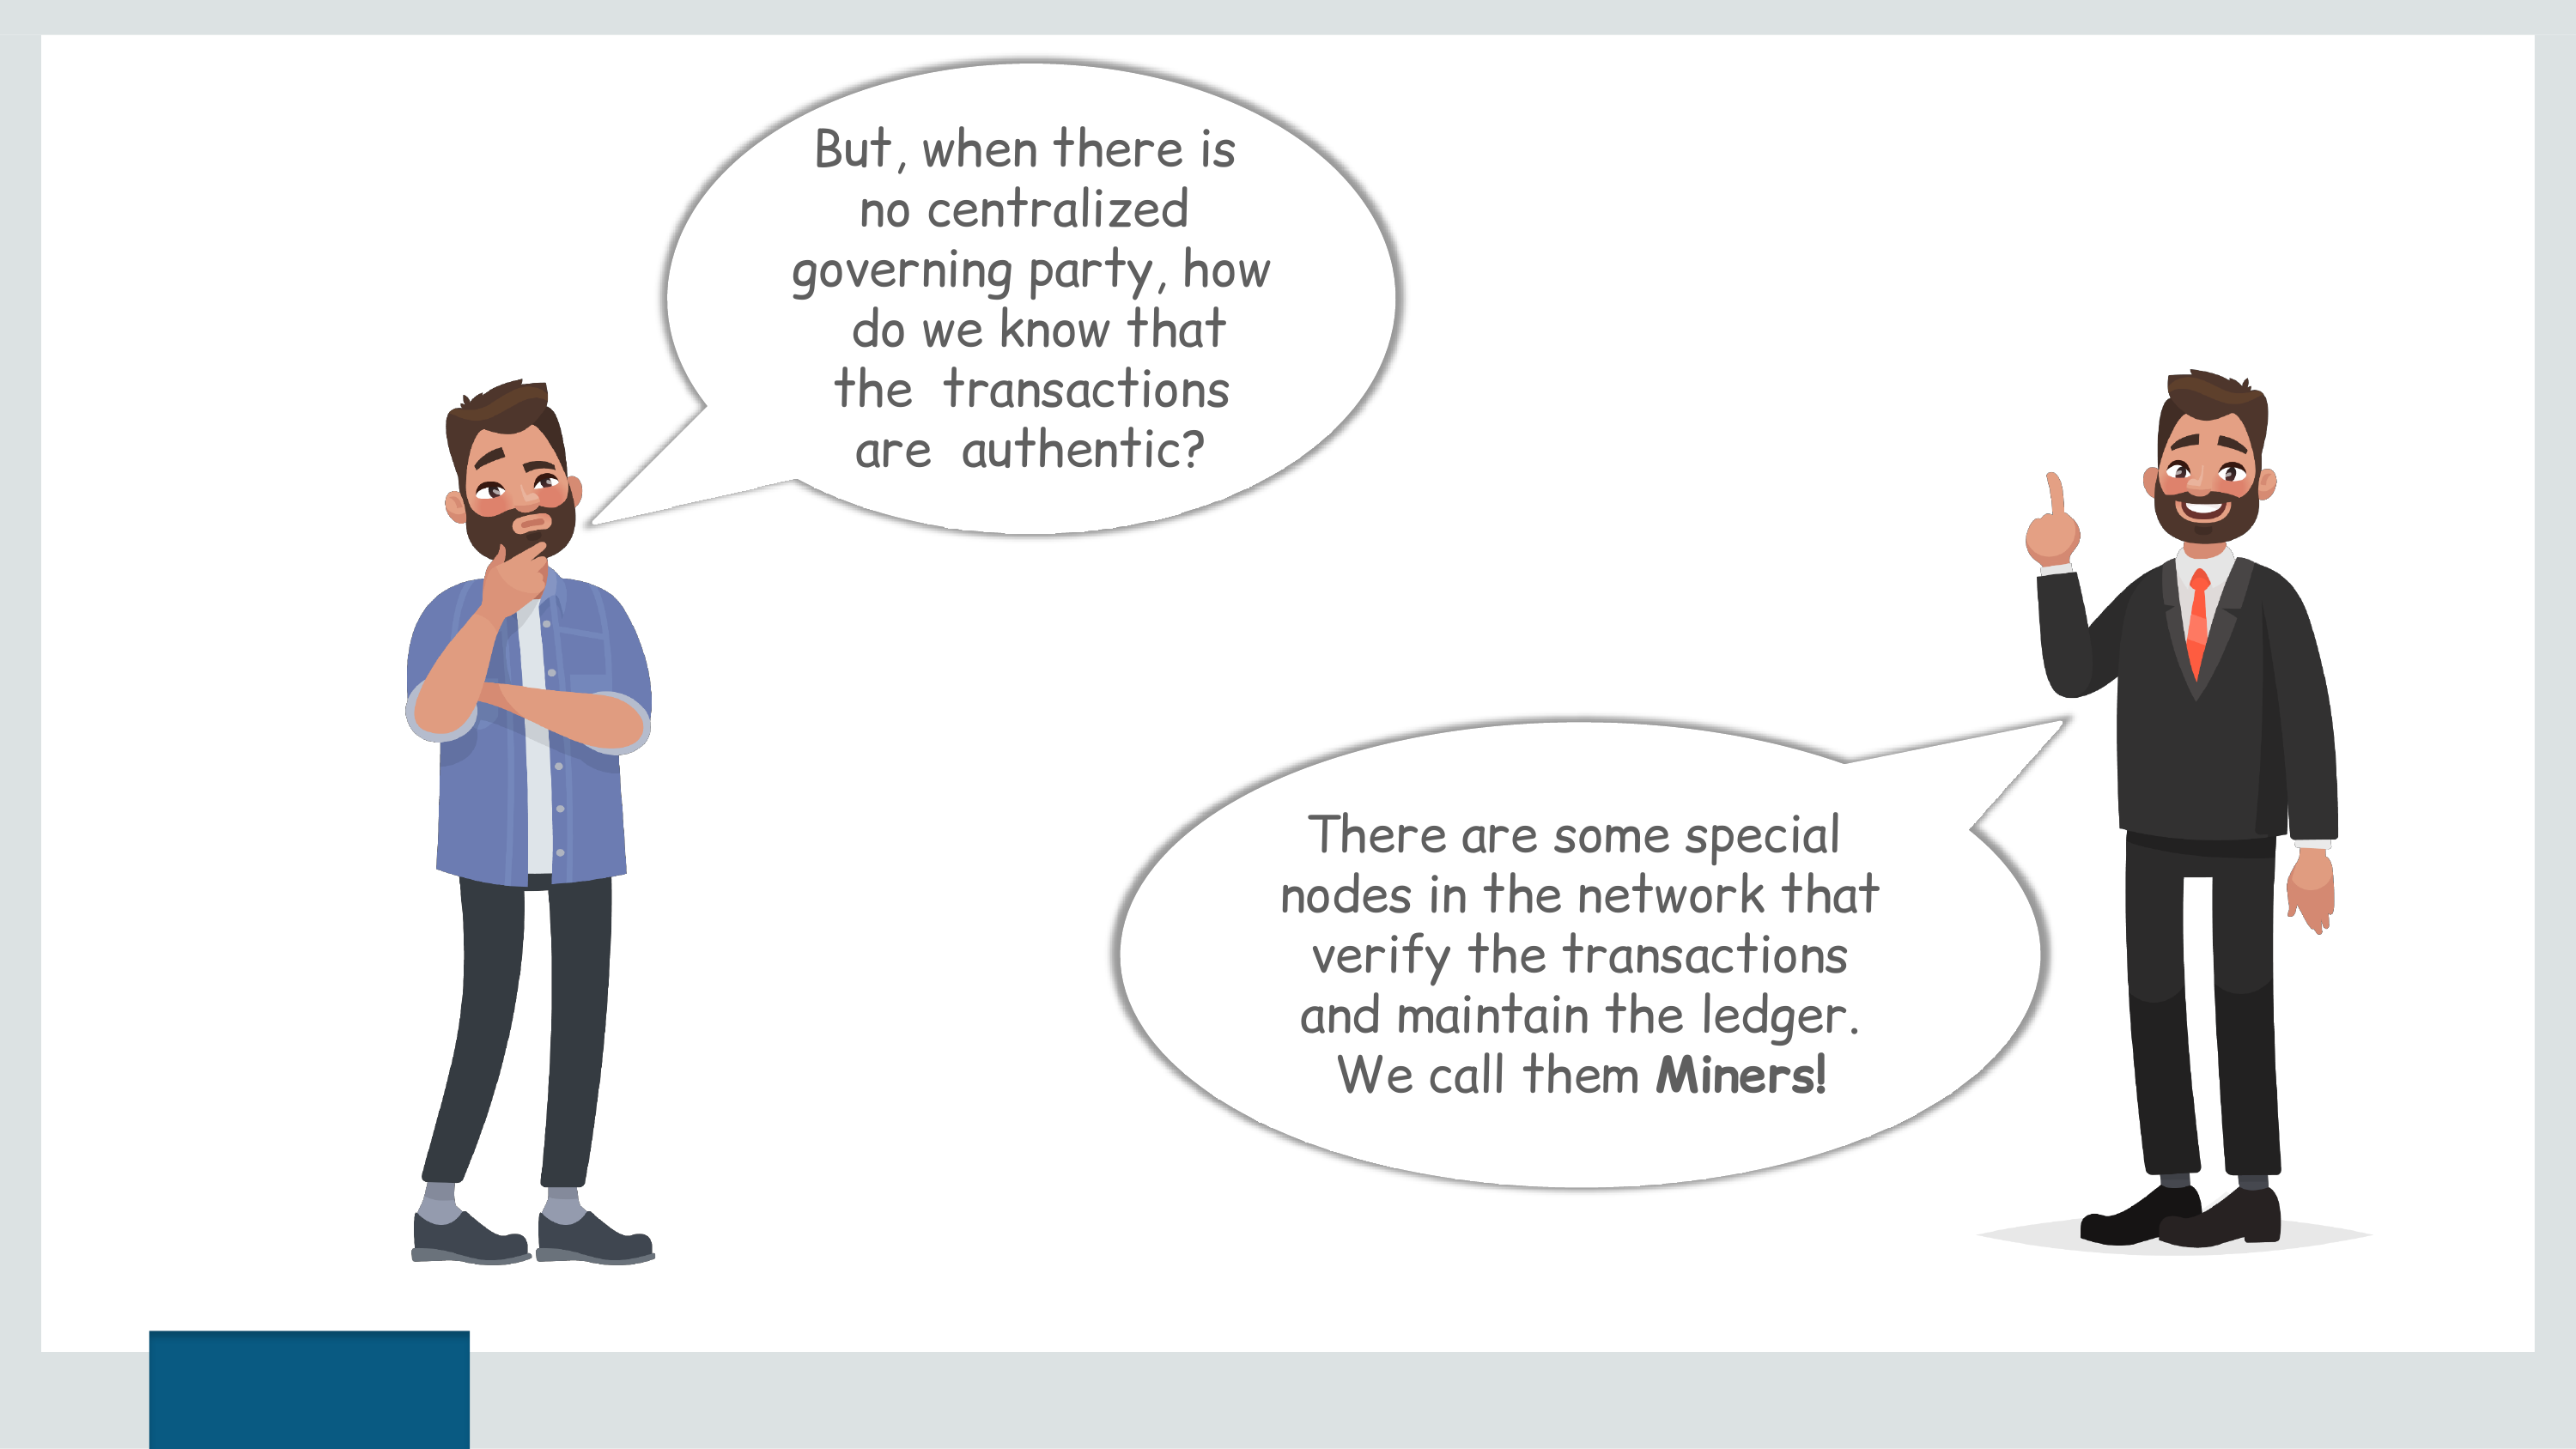

But, when there is  no centralized  governing party, how  do we know that the  transactions are  authentic?

There are some special  nodes in the network that  verify the transactions  and maintain the ledger.
We call them Miners!